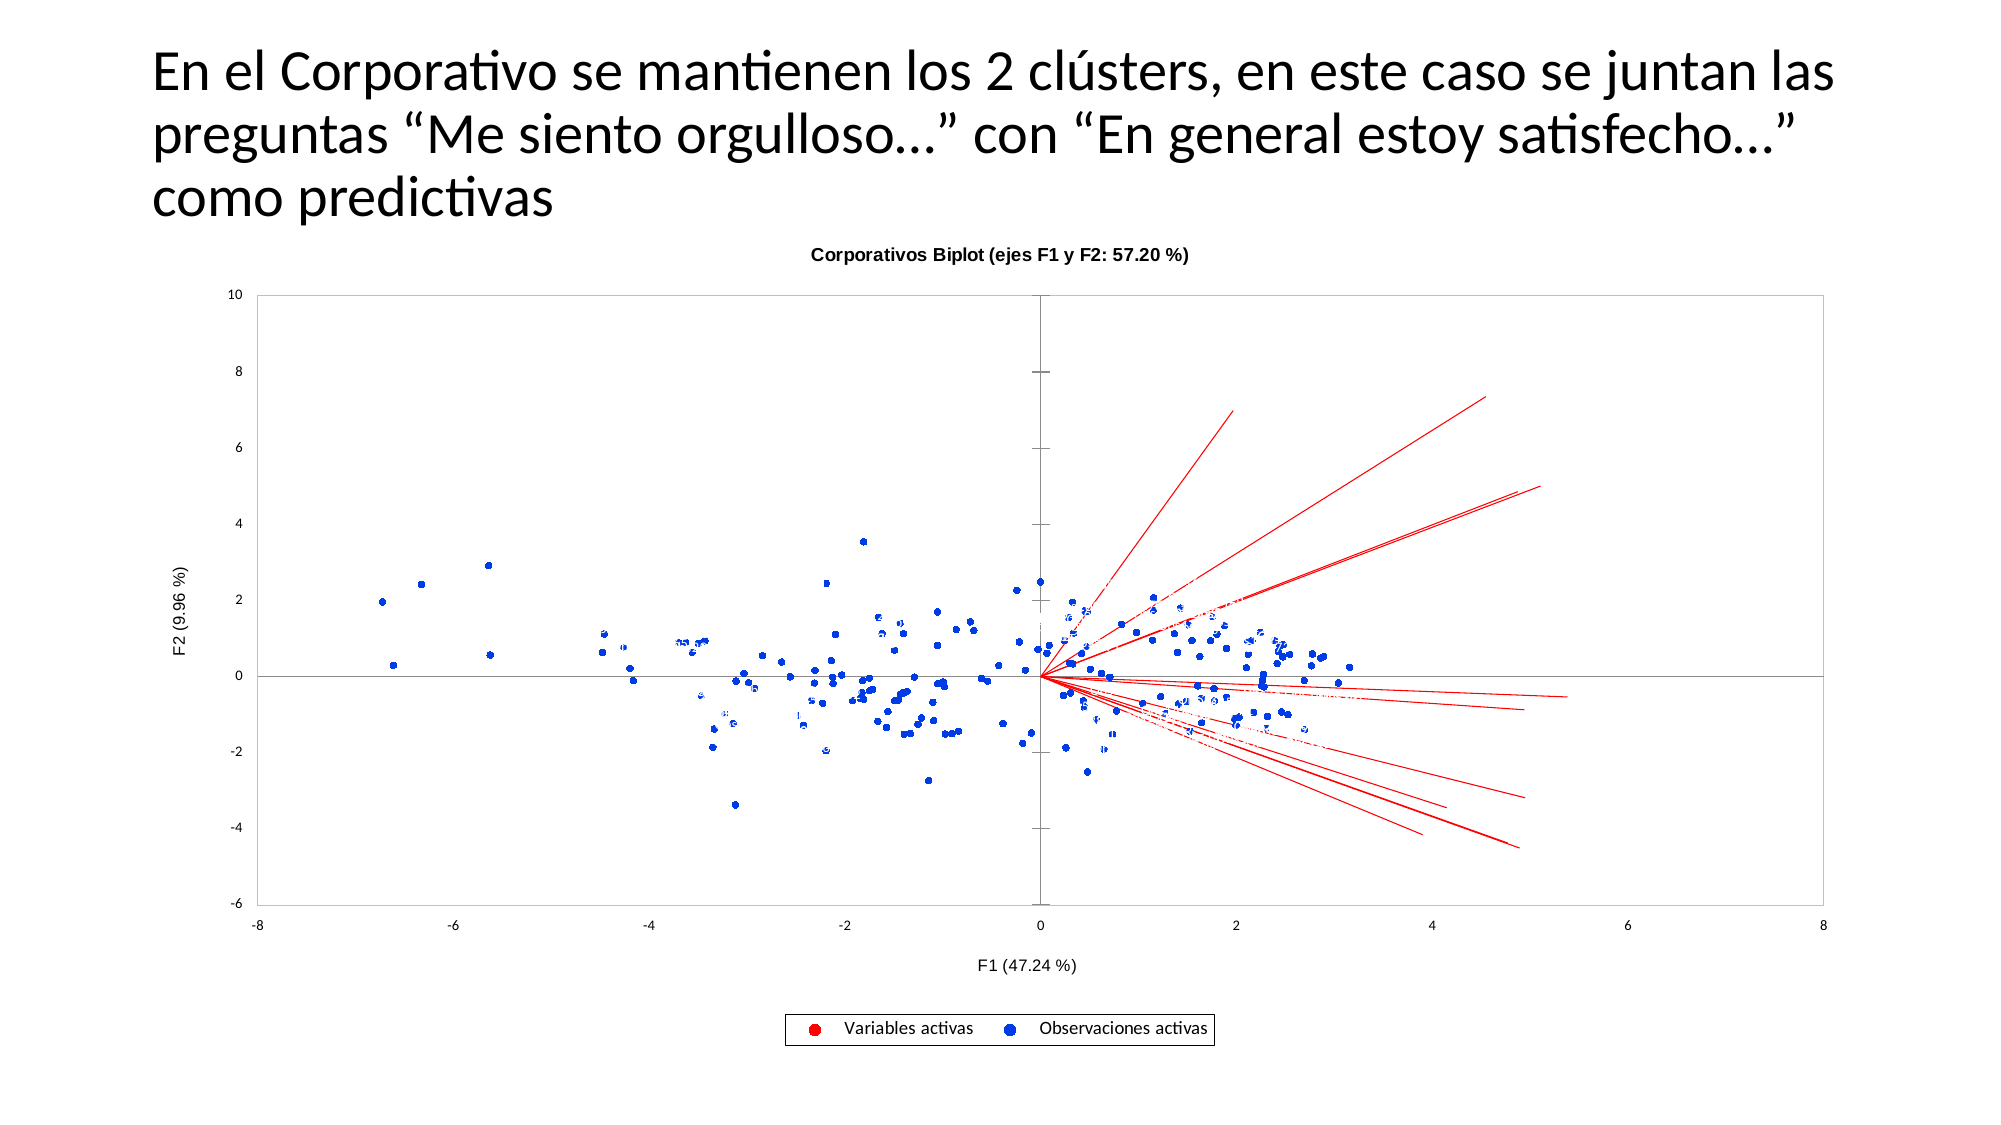

# En el Corporativo se mantienen los 2 clústers, en este caso se juntan las preguntas “Me siento orgulloso…” con “En general estoy satisfecho…” como predictivas

### Chart: Corporativos Biplot (ejes F1 y F2: 57.20 %)

| Category |  |  |  |  |  |  |  |  |  |  |  |  |  |
|---|---|---|---|---|---|---|---|---|---|---|---|---|---|